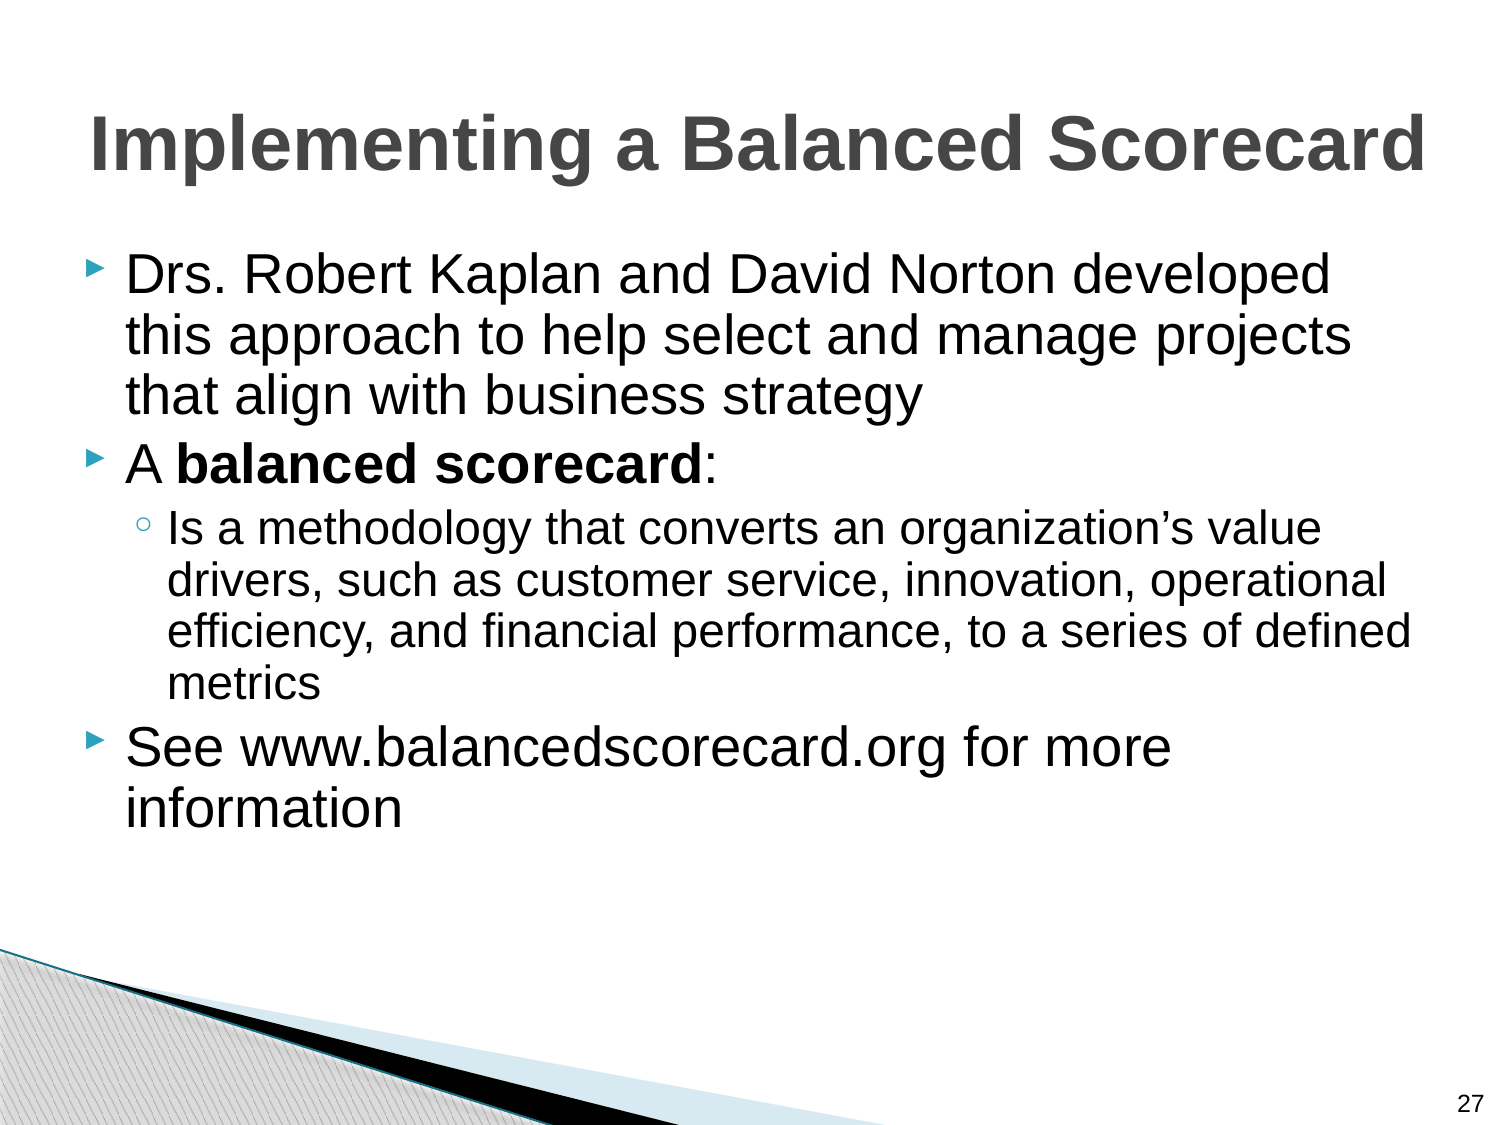

# Implementing a Balanced Scorecard
Drs. Robert Kaplan and David Norton developed this approach to help select and manage projects that align with business strategy
A balanced scorecard:
Is a methodology that converts an organization’s value drivers, such as customer service, innovation, operational efficiency, and financial performance, to a series of defined metrics
See www.balancedscorecard.org for more information
27